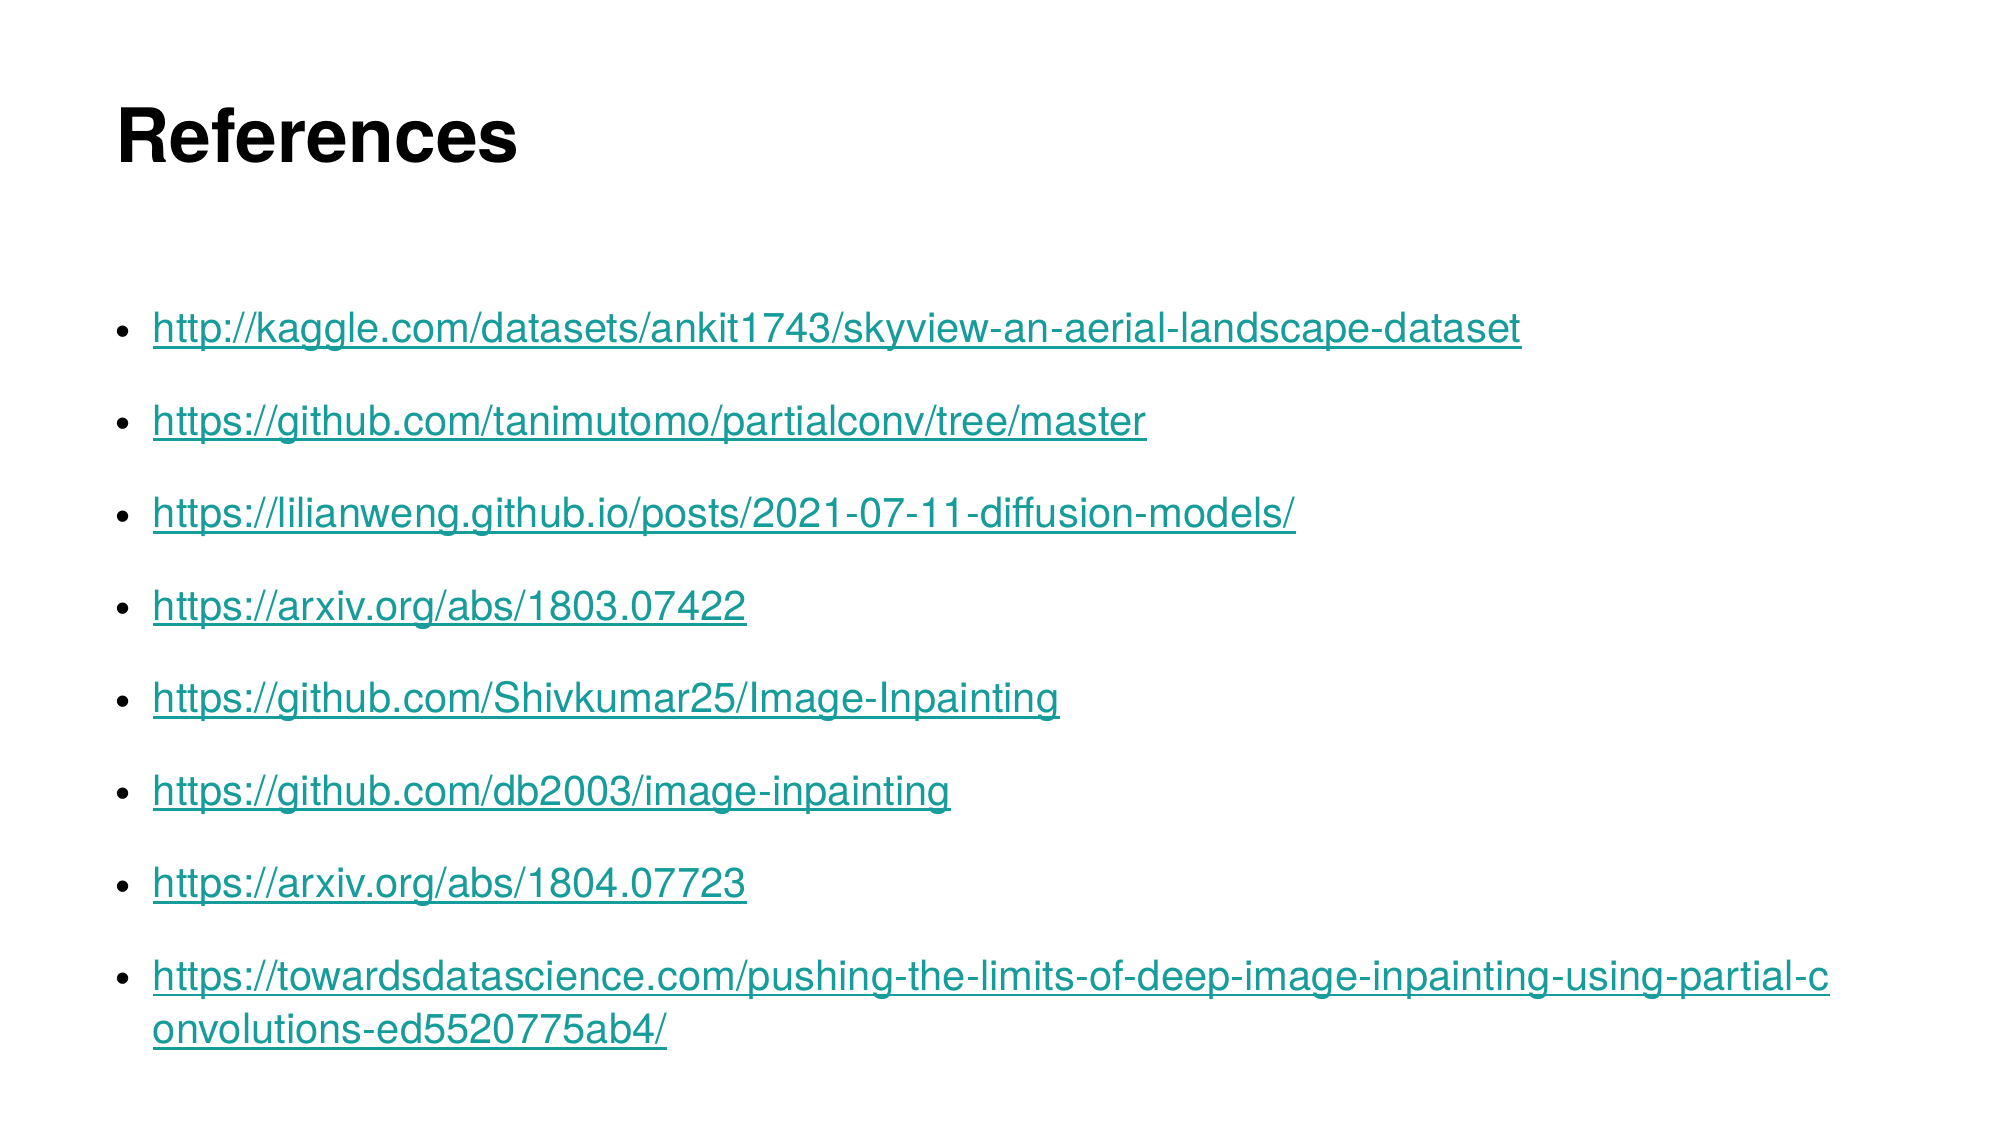

# References
http://kaggle.com/datasets/ankit1743/skyview-an-aerial-landscape-dataset
https://github.com/tanimutomo/partialconv/tree/master
https://lilianweng.github.io/posts/2021-07-11-diffusion-models/
https://arxiv.org/abs/1803.07422
https://github.com/Shivkumar25/Image-Inpainting
https://github.com/db2003/image-inpainting
https://arxiv.org/abs/1804.07723
https://towardsdatascience.com/pushing-the-limits-of-deep-image-inpainting-using-partial-convolutions-ed5520775ab4/